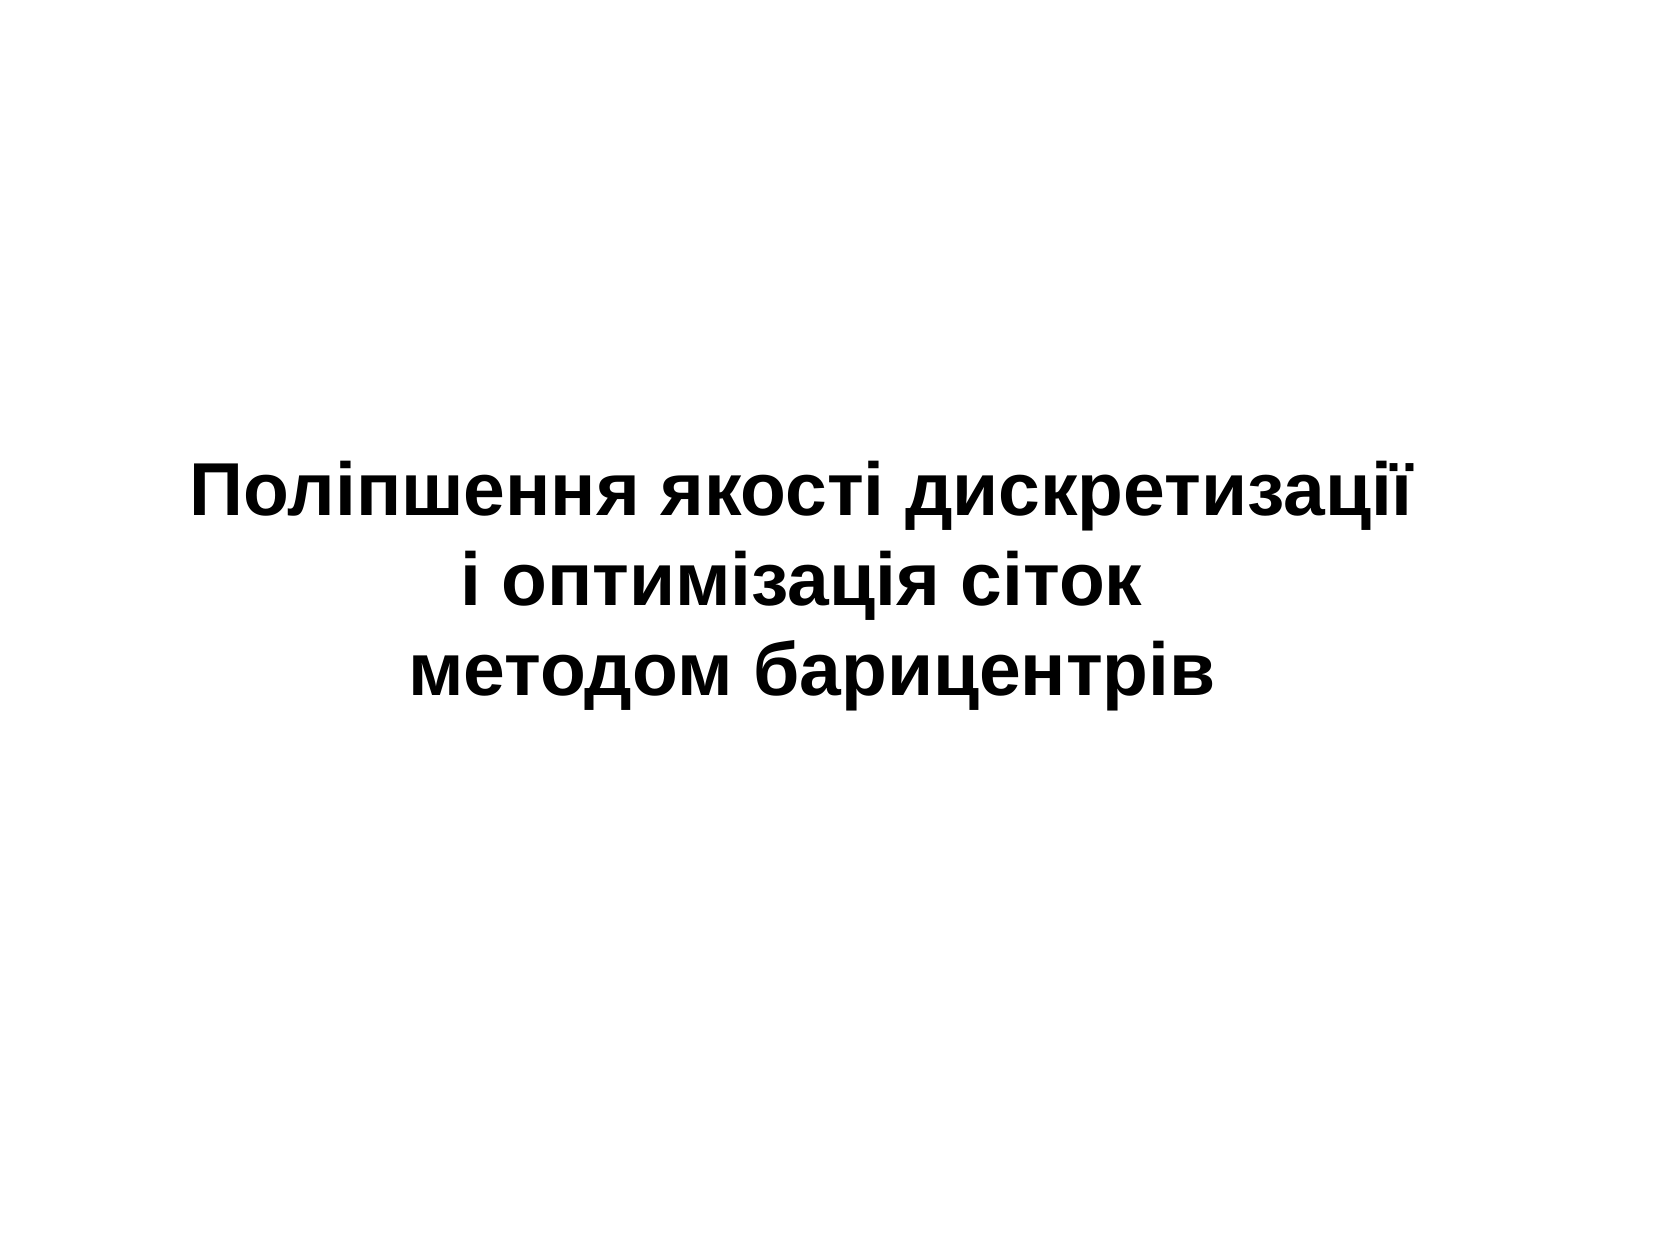

Поліпшення якості дискретизації
і оптимізація сіток
методом барицентрів